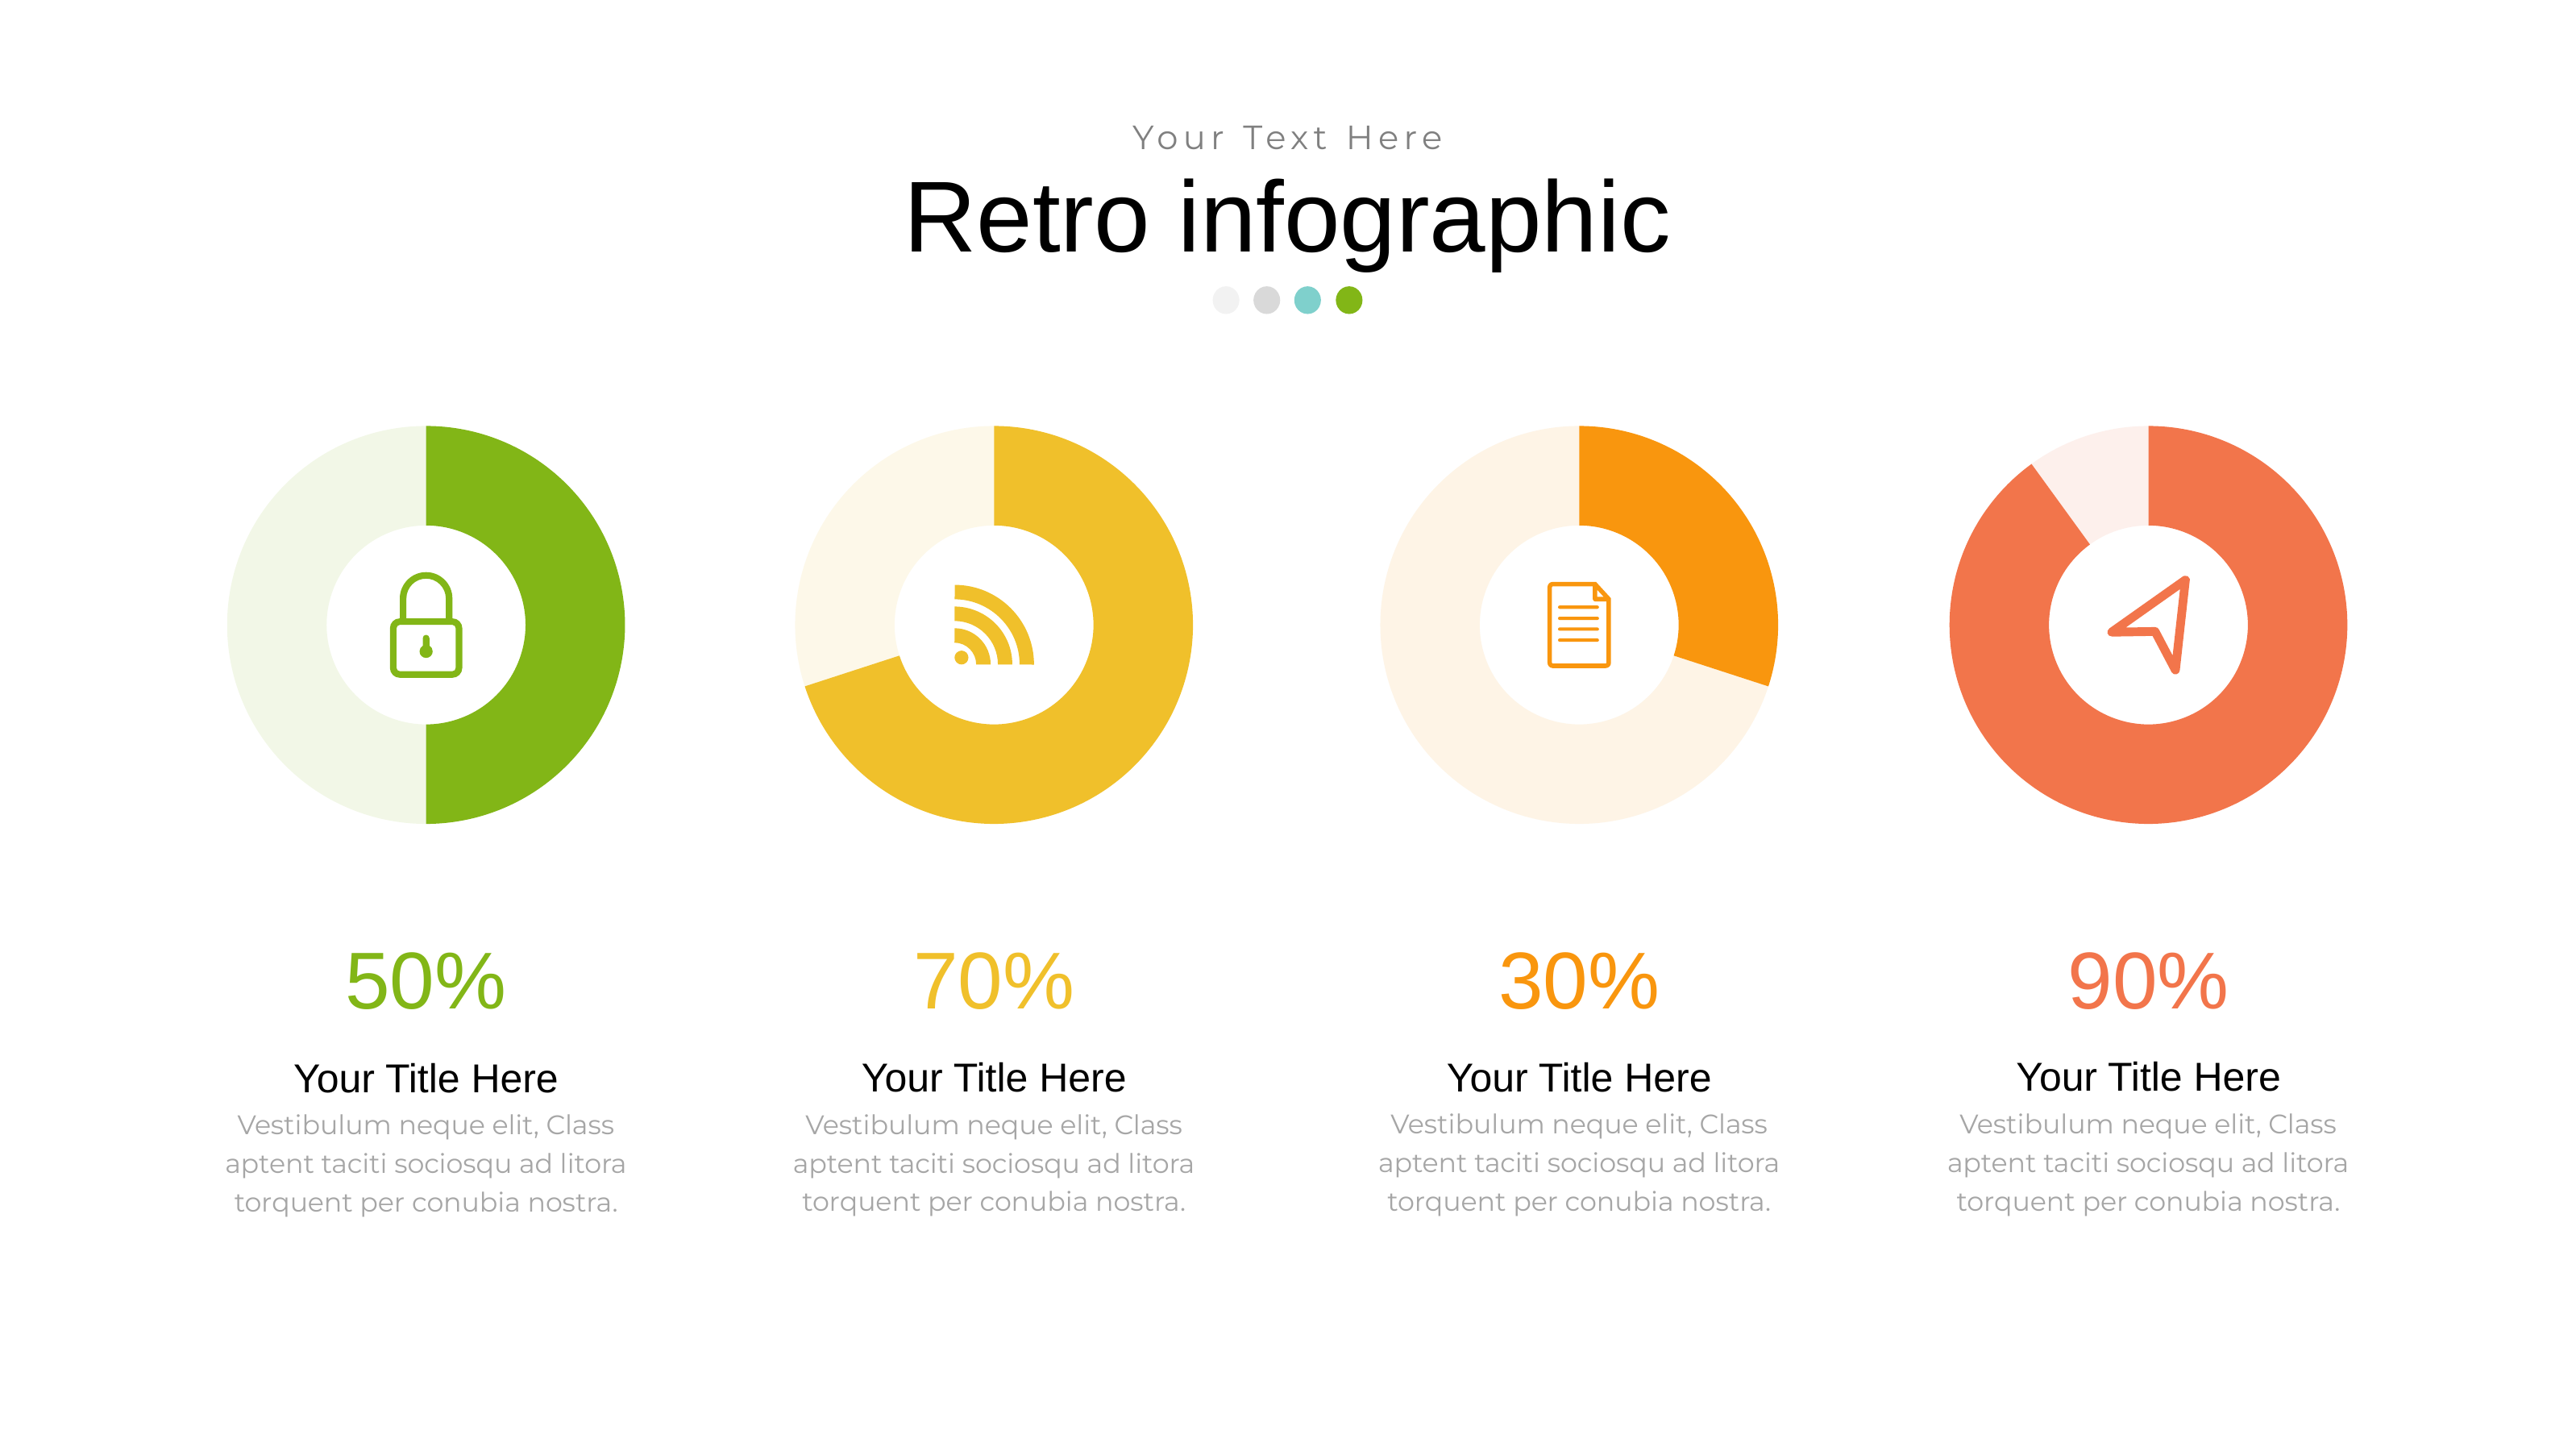

Your Text Here

Retro infographic

### Chart

| Category | Sales |
|---|---|
| 1st Qtr | 50.0 |
| 2nd Qtr | 50.0 |

### Chart

| Category | Sales |
|---|---|
| 1st Qtr | 70.0 |
| 2nd Qtr | 30.0 |

### Chart

| Category | Sales |
|---|---|
| 1st Qtr | 30.0 |
| 2nd Qtr | 70.0 |

### Chart

| Category | Sales |
|---|---|
| 1st Qtr | 90.0 |
| 2nd Qtr | 10.0 |
50%
70%
30%
90%
Your Title Here
Your Title Here
Your Title Here
Your Title Here
Vestibulum neque elit, Class aptent taciti sociosqu ad litora torquent per conubia nostra.
Vestibulum neque elit, Class aptent taciti sociosqu ad litora torquent per conubia nostra.
Vestibulum neque elit, Class aptent taciti sociosqu ad litora torquent per conubia nostra.
Vestibulum neque elit, Class aptent taciti sociosqu ad litora torquent per conubia nostra.